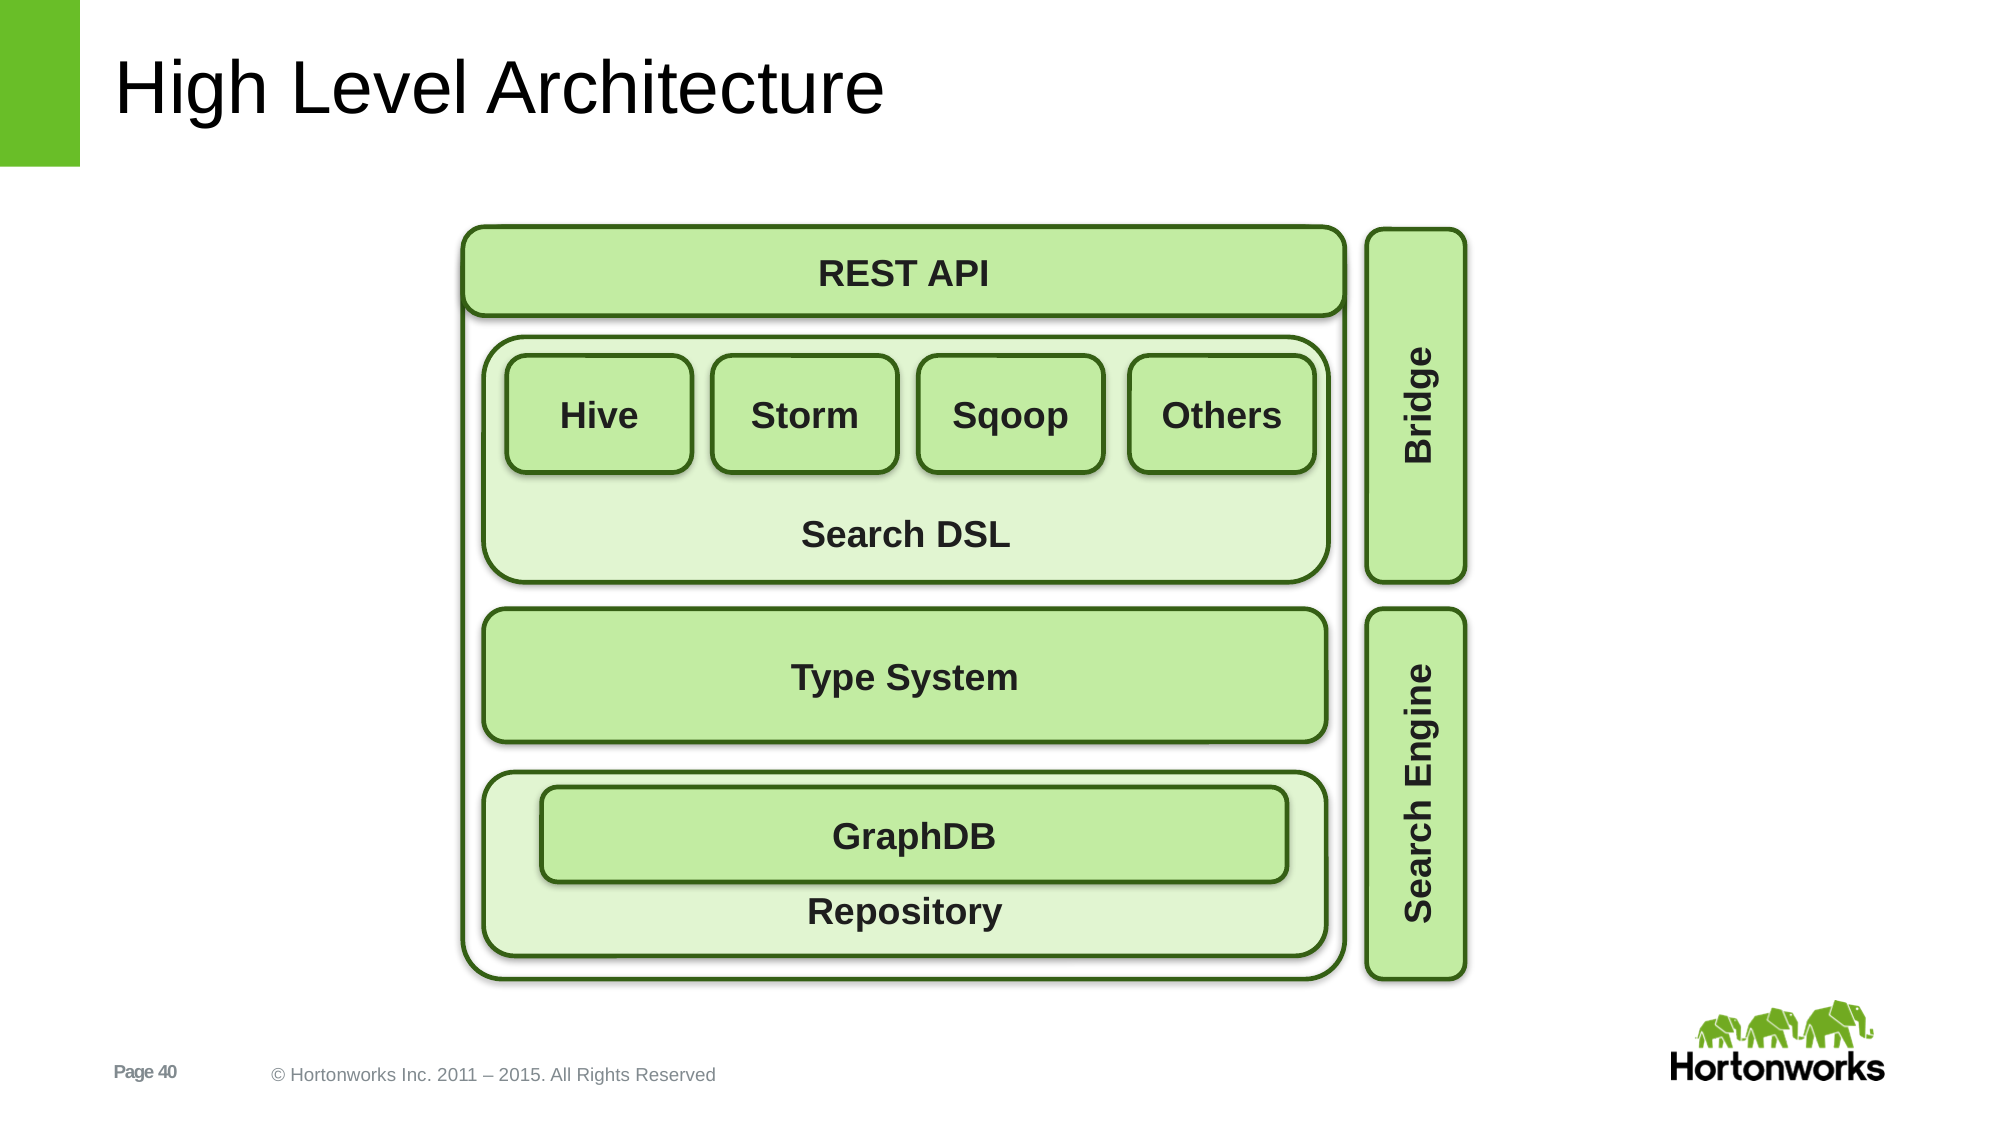

# High Level Architecture

REST API
Bridge
Search DSL
Hive
Storm
Sqoop
Others

Type System
Search Engine
Repository
GraphDB